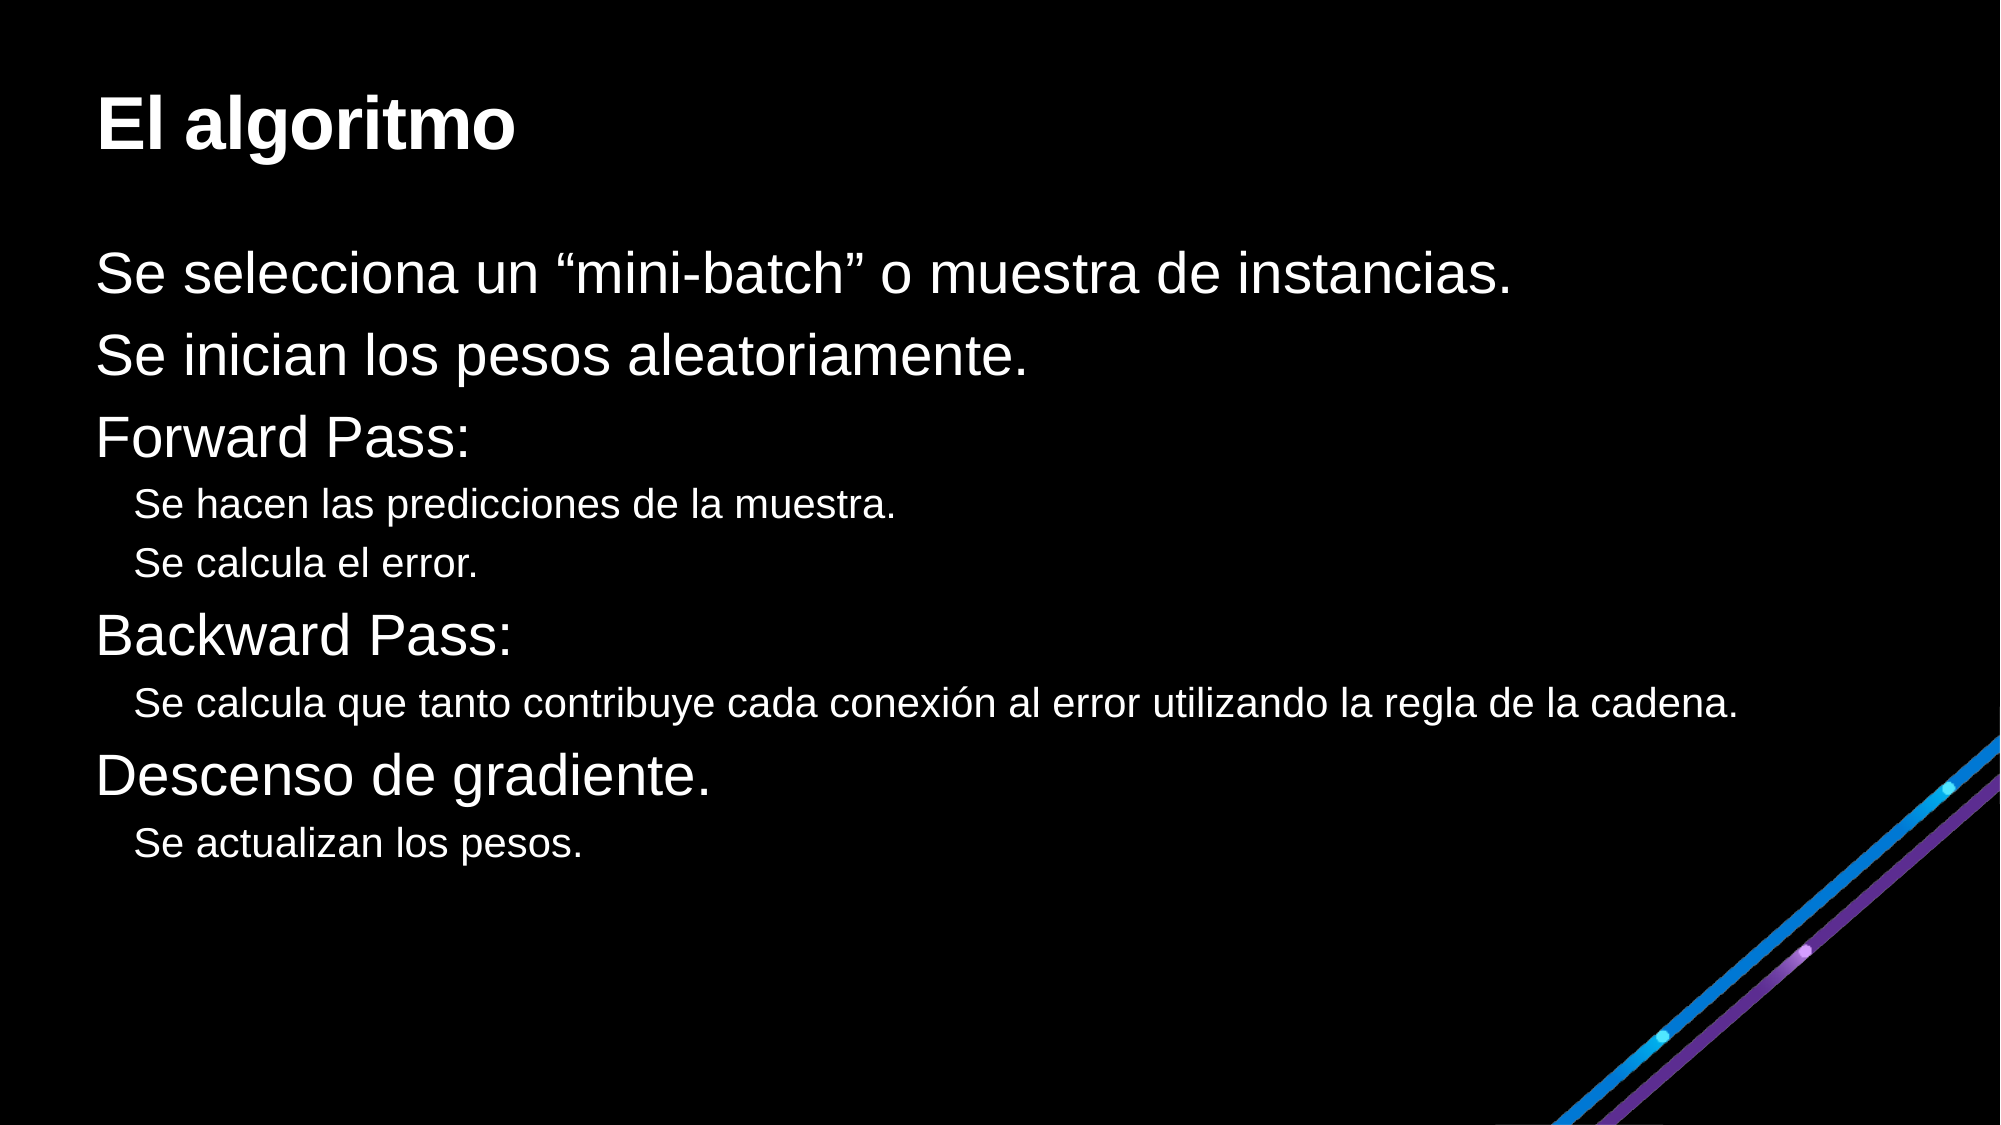

# El algoritmo
Se selecciona un “mini-batch” o muestra de instancias.
Se inician los pesos aleatoriamente.
Forward Pass:
Se hacen las predicciones de la muestra.
Se calcula el error.
Backward Pass:
Se calcula que tanto contribuye cada conexión al error utilizando la regla de la cadena.
Descenso de gradiente.
Se actualizan los pesos.